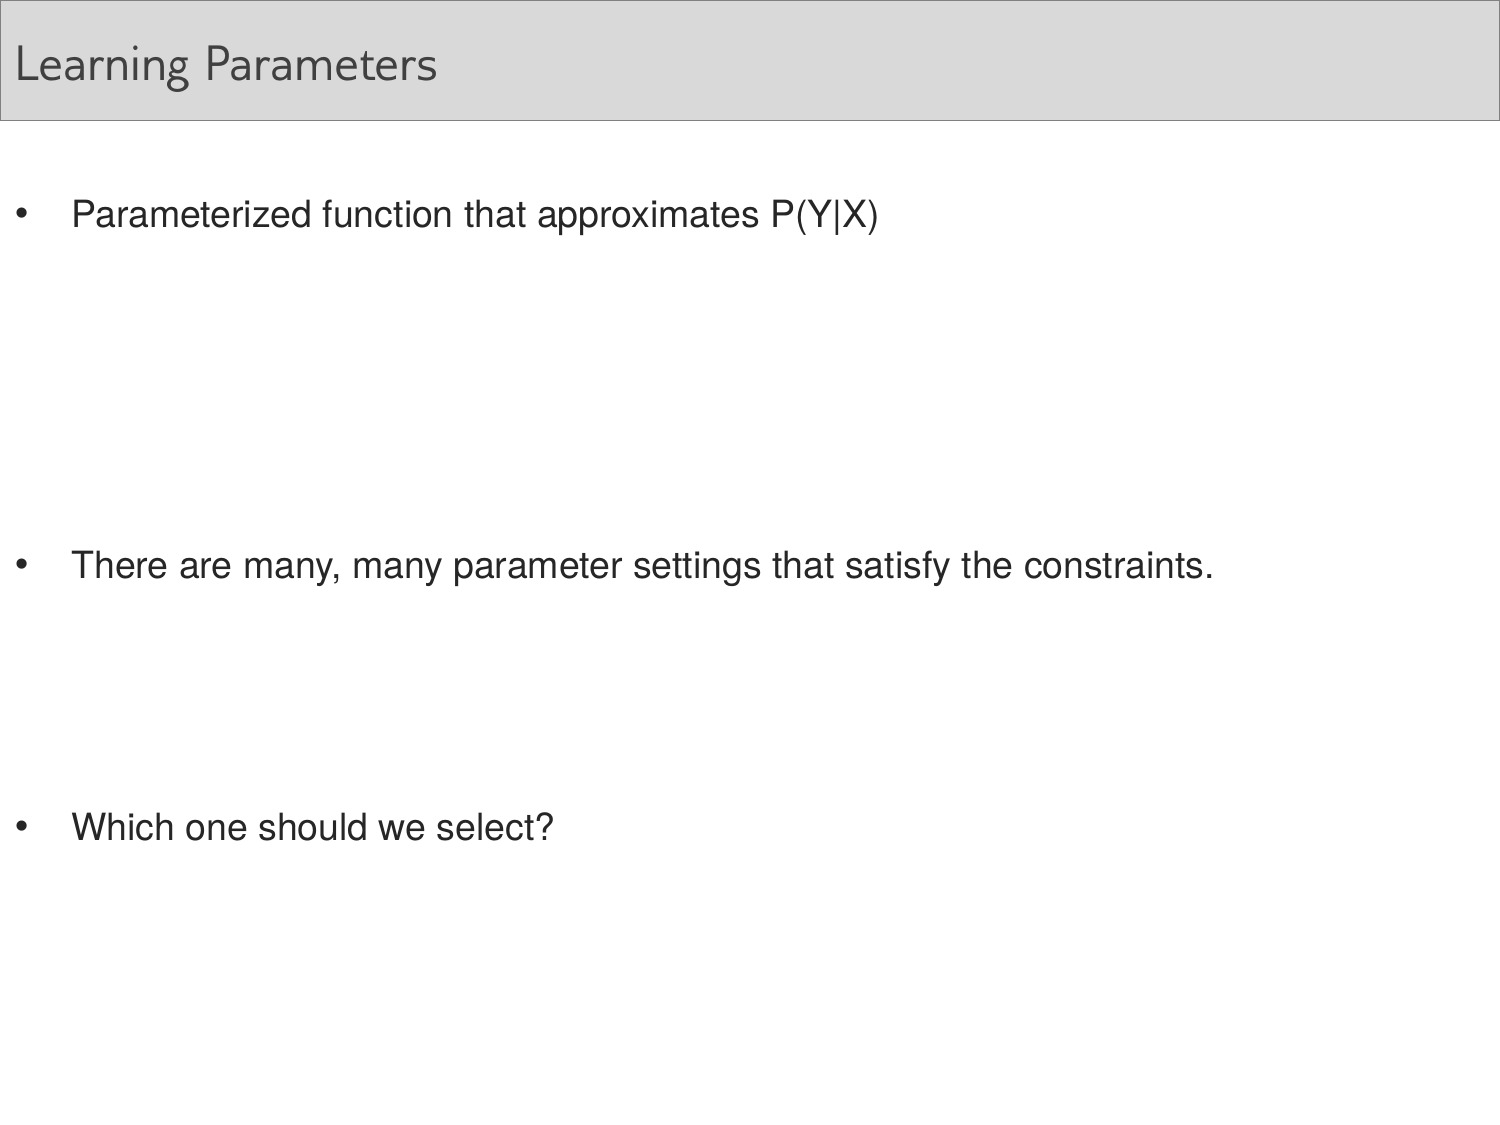

# Learning Parameters

Parameterized function that approximates P(Y|X)

There are many, many parameter settings that satisfy the constraints.

Which one should we select?